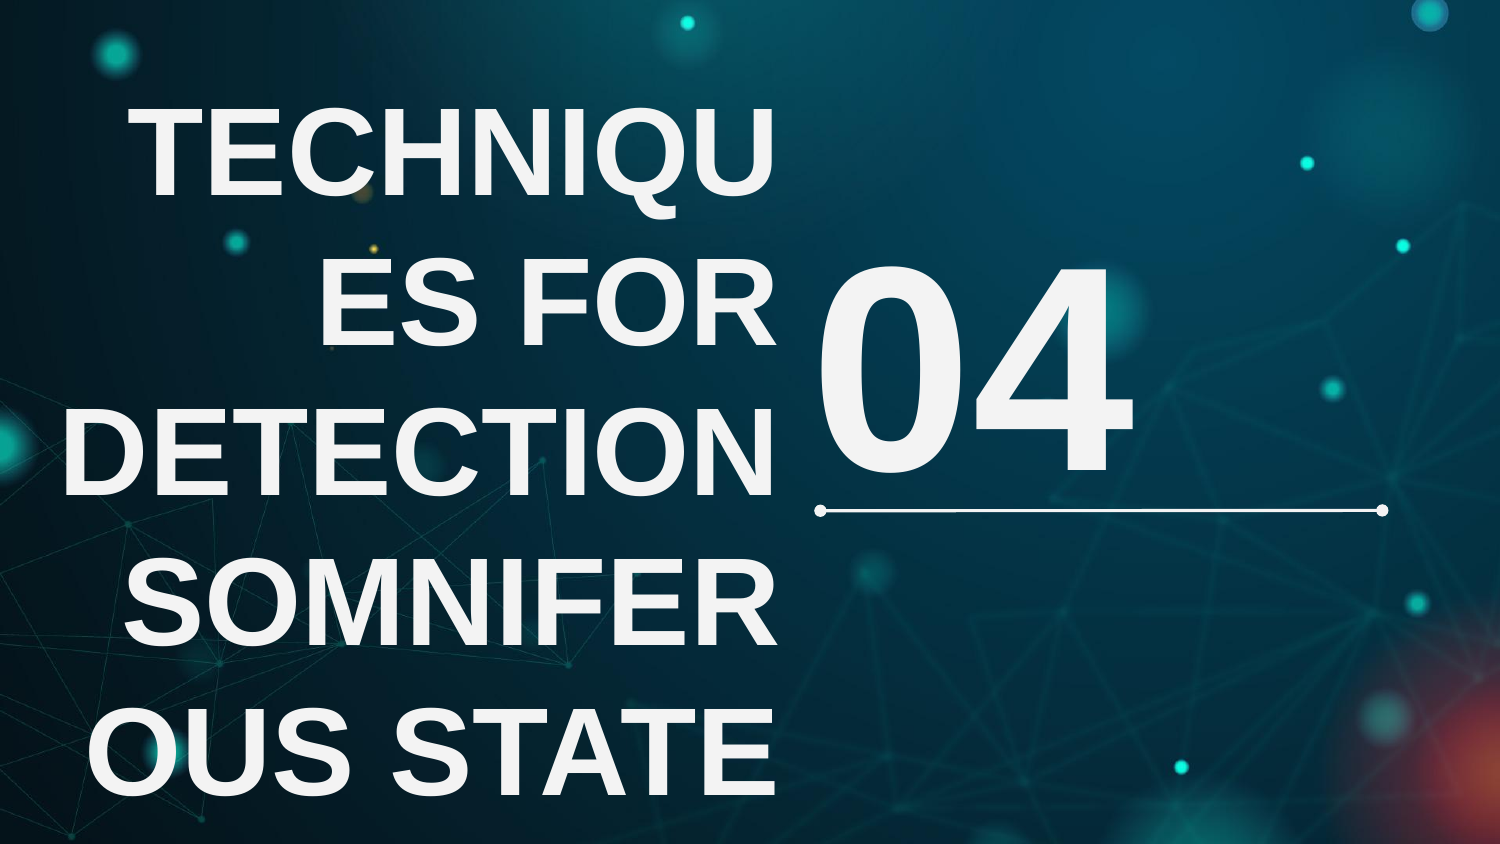

04
# TECHNIQUES FOR DETECTION SOMNIFEROUS STATE